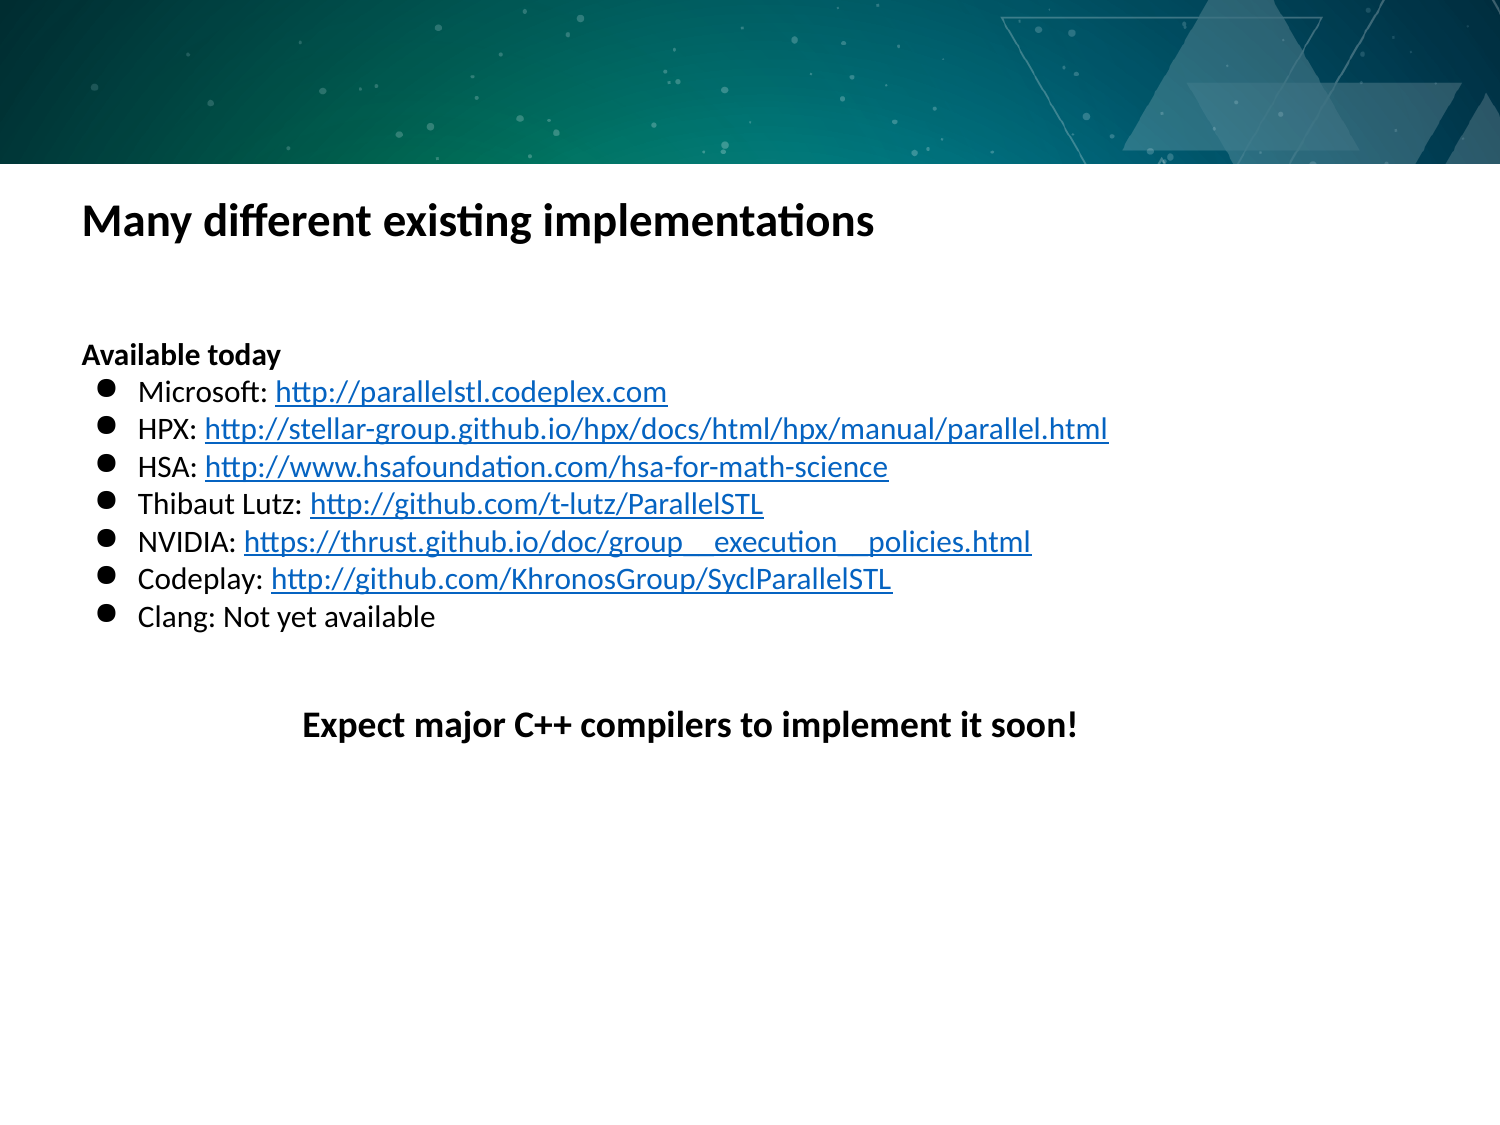

Many different existing implementations
Available today
Microsoft: http://parallelstl.codeplex.com
HPX: http://stellar-group.github.io/hpx/docs/html/hpx/manual/parallel.html
HSA: http://www.hsafoundation.com/hsa-for-math-science
Thibaut Lutz: http://github.com/t-lutz/ParallelSTL
NVIDIA: https://thrust.github.io/doc/group__execution__policies.html
Codeplay: http://github.com/KhronosGroup/SyclParallelSTL
Clang: Not yet available
Expect major C++ compilers to implement it soon!